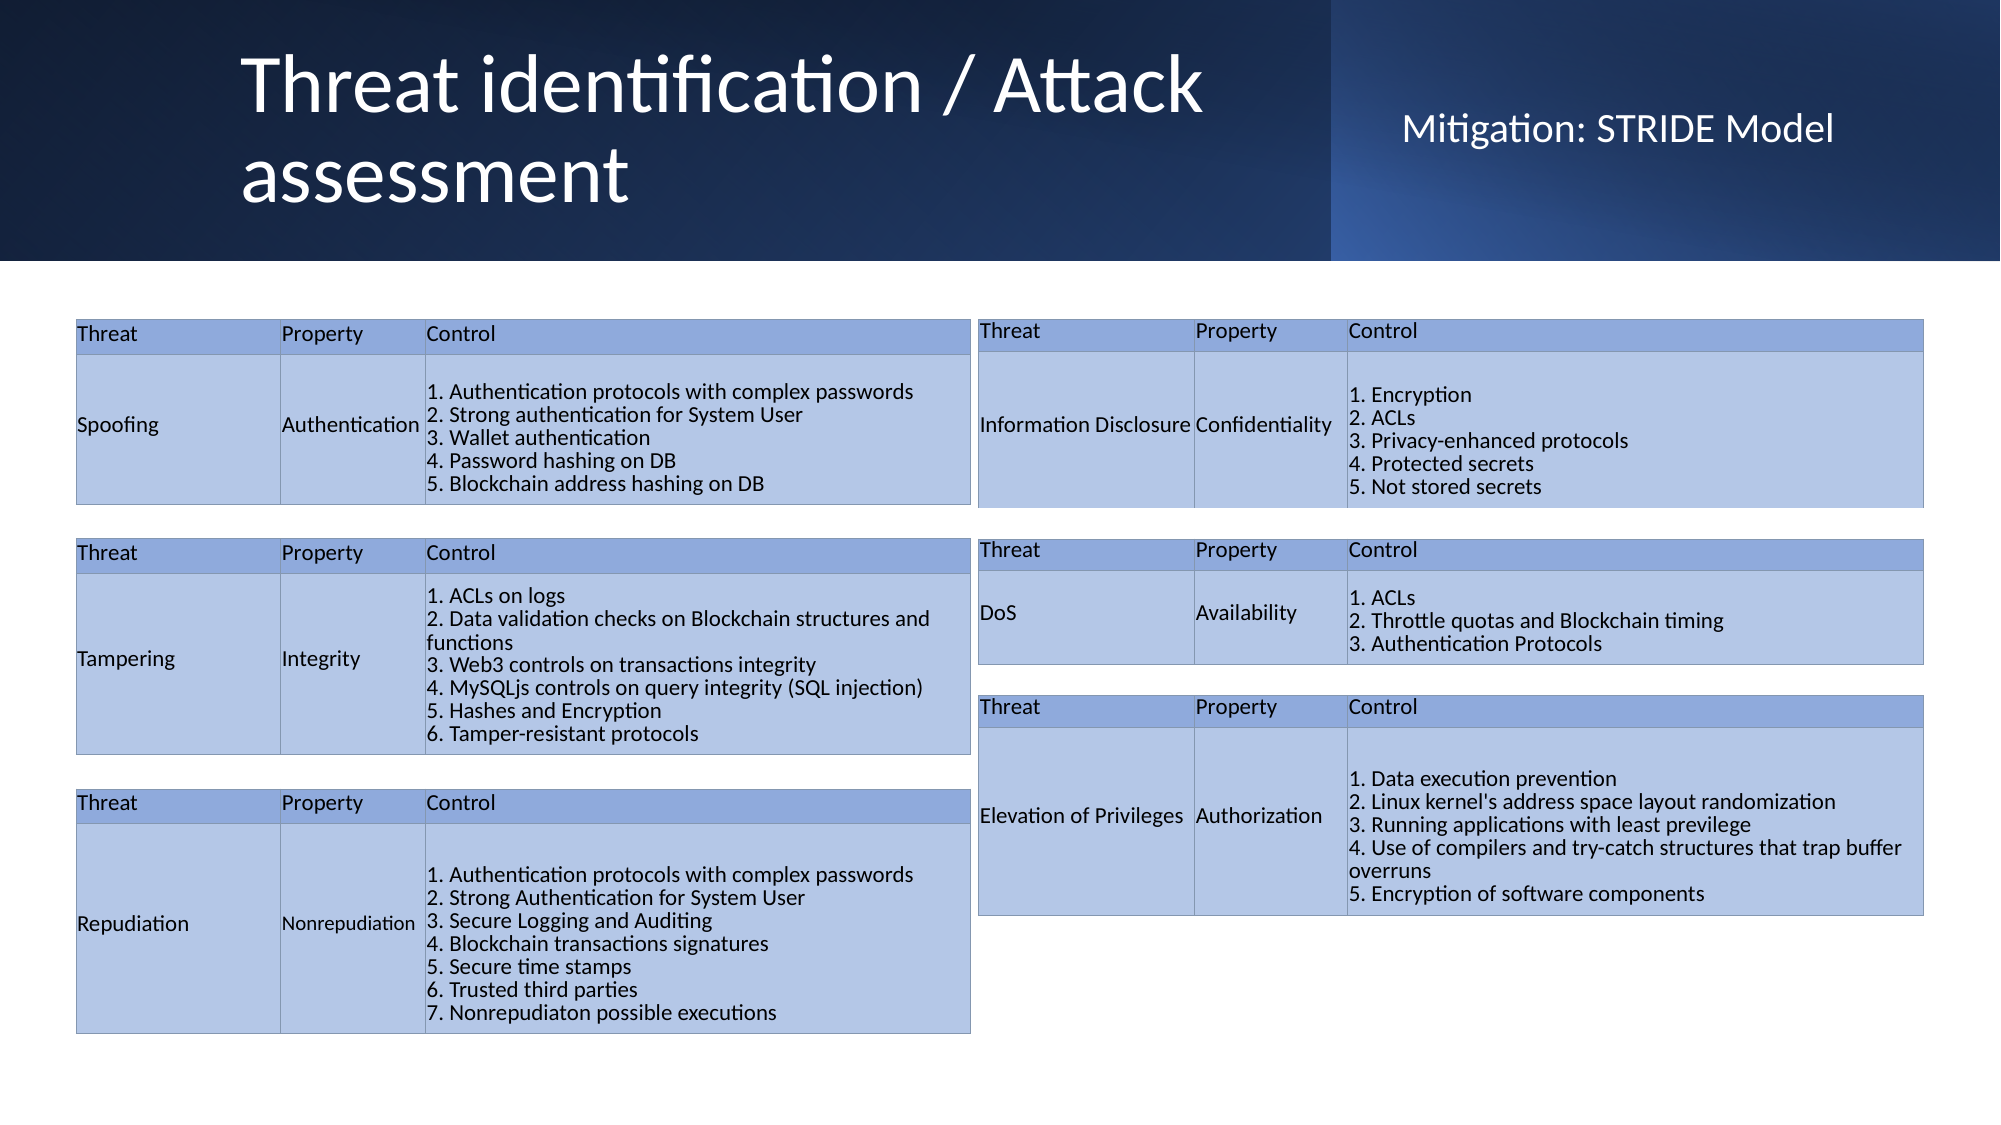

# Threat identification / Attack assessment
Mitigation: STRIDE Model

| Threat | Property | Control |
| --- | --- | --- |
| Spoofing | Authentication | 1. Authentication protocols with complex passwords 2. Strong authentication for System User 3. Wallet authentication 4. Password hashing on DB 5. Blockchain address hashing on DB |
|  |  |  |
| Threat | Property | Control |
| Tampering | Integrity | 1. ACLs on logs 2. Data validation checks on Blockchain structures and functions 3. Web3 controls on transactions integrity 4. MySQLjs controls on query integrity (SQL injection) 5. Hashes and Encryption 6. Tamper-resistant protocols |
|  |  |  |
| Threat | Property | Control |
| Repudiation | Nonrepudiation | 1. Authentication protocols with complex passwords 2. Strong Authentication for System User 3. Secure Logging and Auditing 4. Blockchain transactions signatures 5. Secure time stamps 6. Trusted third parties 7. Nonrepudiaton possible executions |
| Threat | Property | Control |
| --- | --- | --- |
| Information Disclosure | Confidentiality | 1. Encryption 2. ACLs 3. Privacy-enhanced protocols 4. Protected secrets 5. Not stored secrets |
|  |  |  |
| Threat | Property | Control |
| DoS | Availability | 1. ACLs 2. Throttle quotas and Blockchain timing 3. Authentication Protocols |
|  |  |  |
| Threat | Property | Control |
| Elevation of Privileges | Authorization | 1. Data execution prevention 2. Linux kernel's address space layout randomization 3. Running applications with least previlege 4. Use of compilers and try-catch structures that trap buffer overruns 5. Encryption of software components |